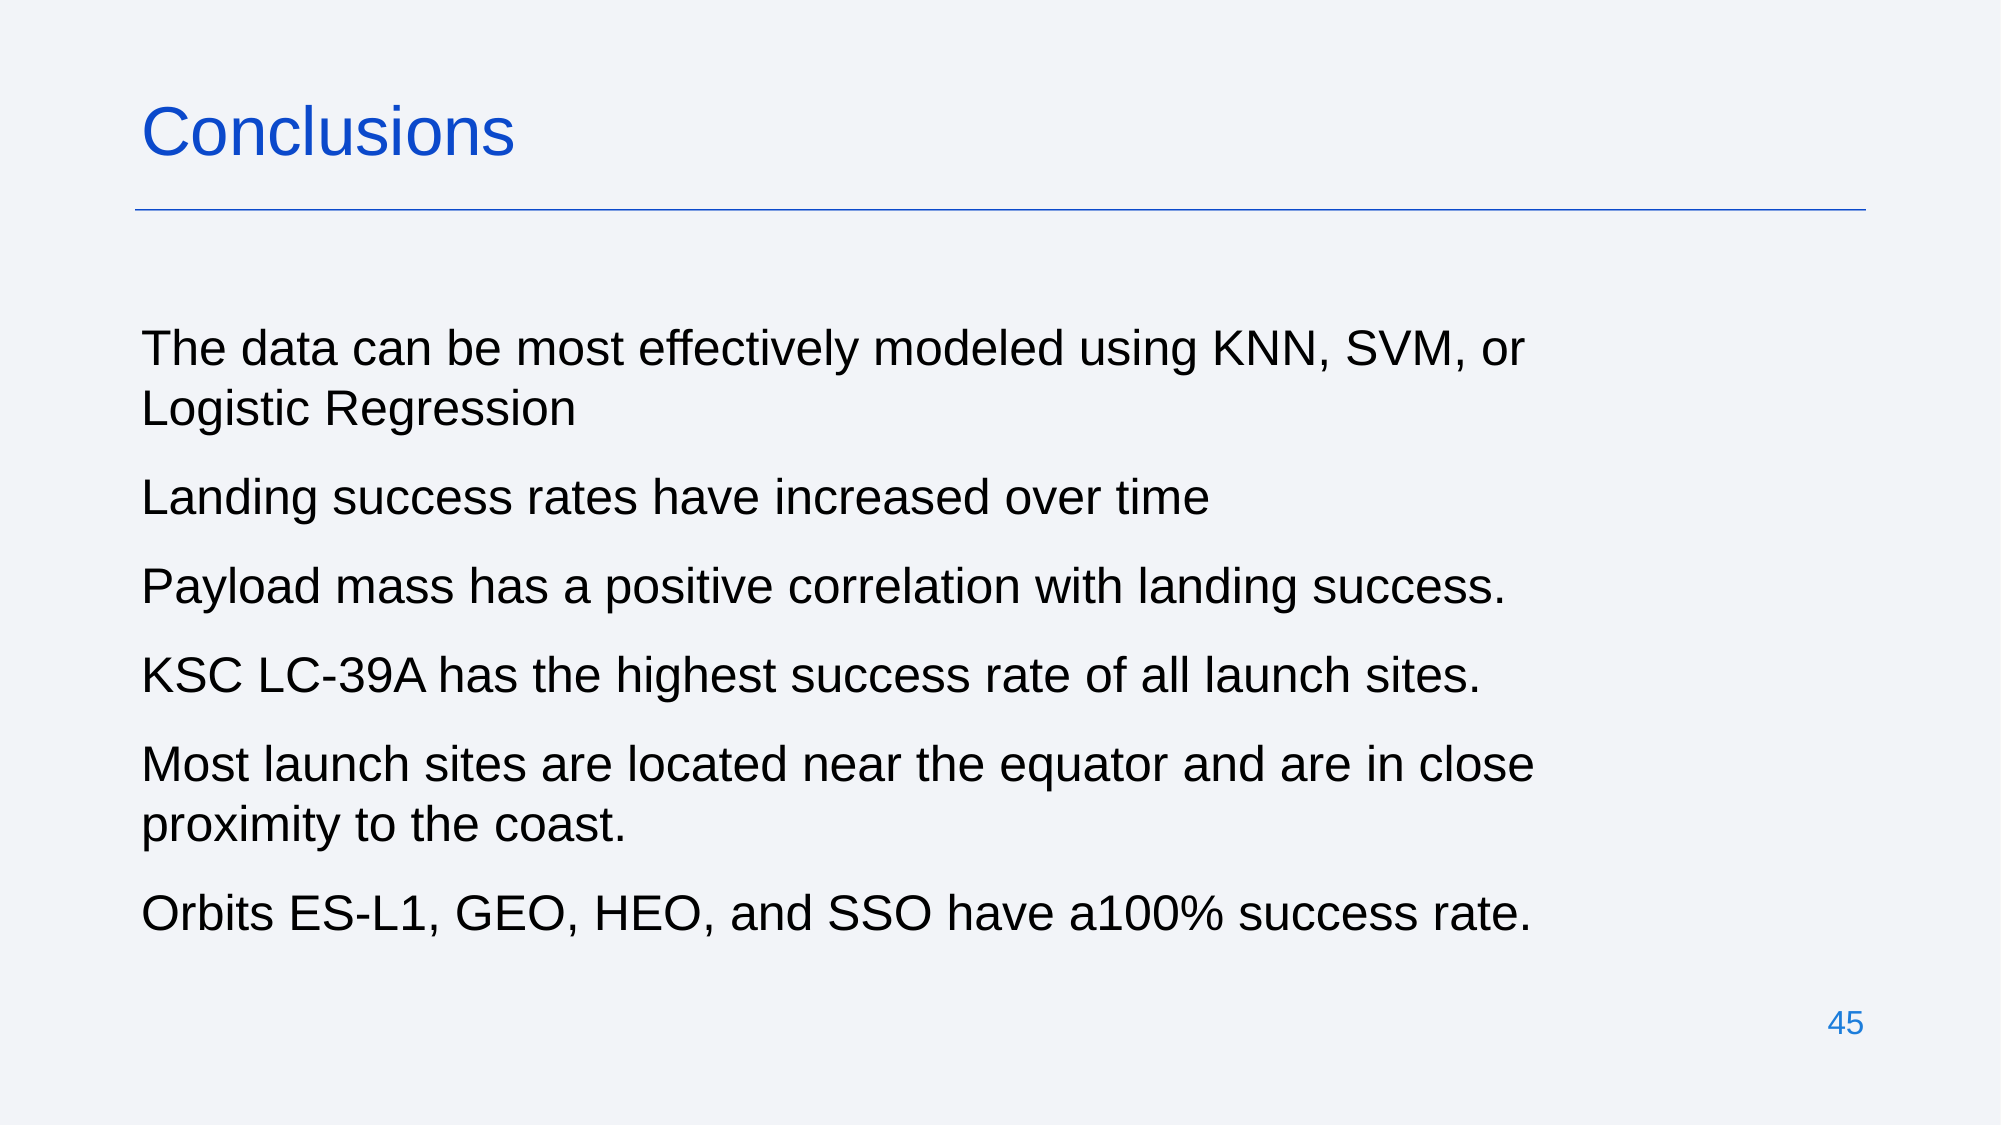

Conclusions
The data can be most effectively modeled using KNN, SVM, or Logistic Regression
Landing success rates have increased over time
Payload mass has a positive correlation with landing success.
KSC LC-39A has the highest success rate of all launch sites.
Most launch sites are located near the equator and are in close proximity to the coast.
Orbits ES-L1, GEO, HEO, and SSO have a100% success rate.
45